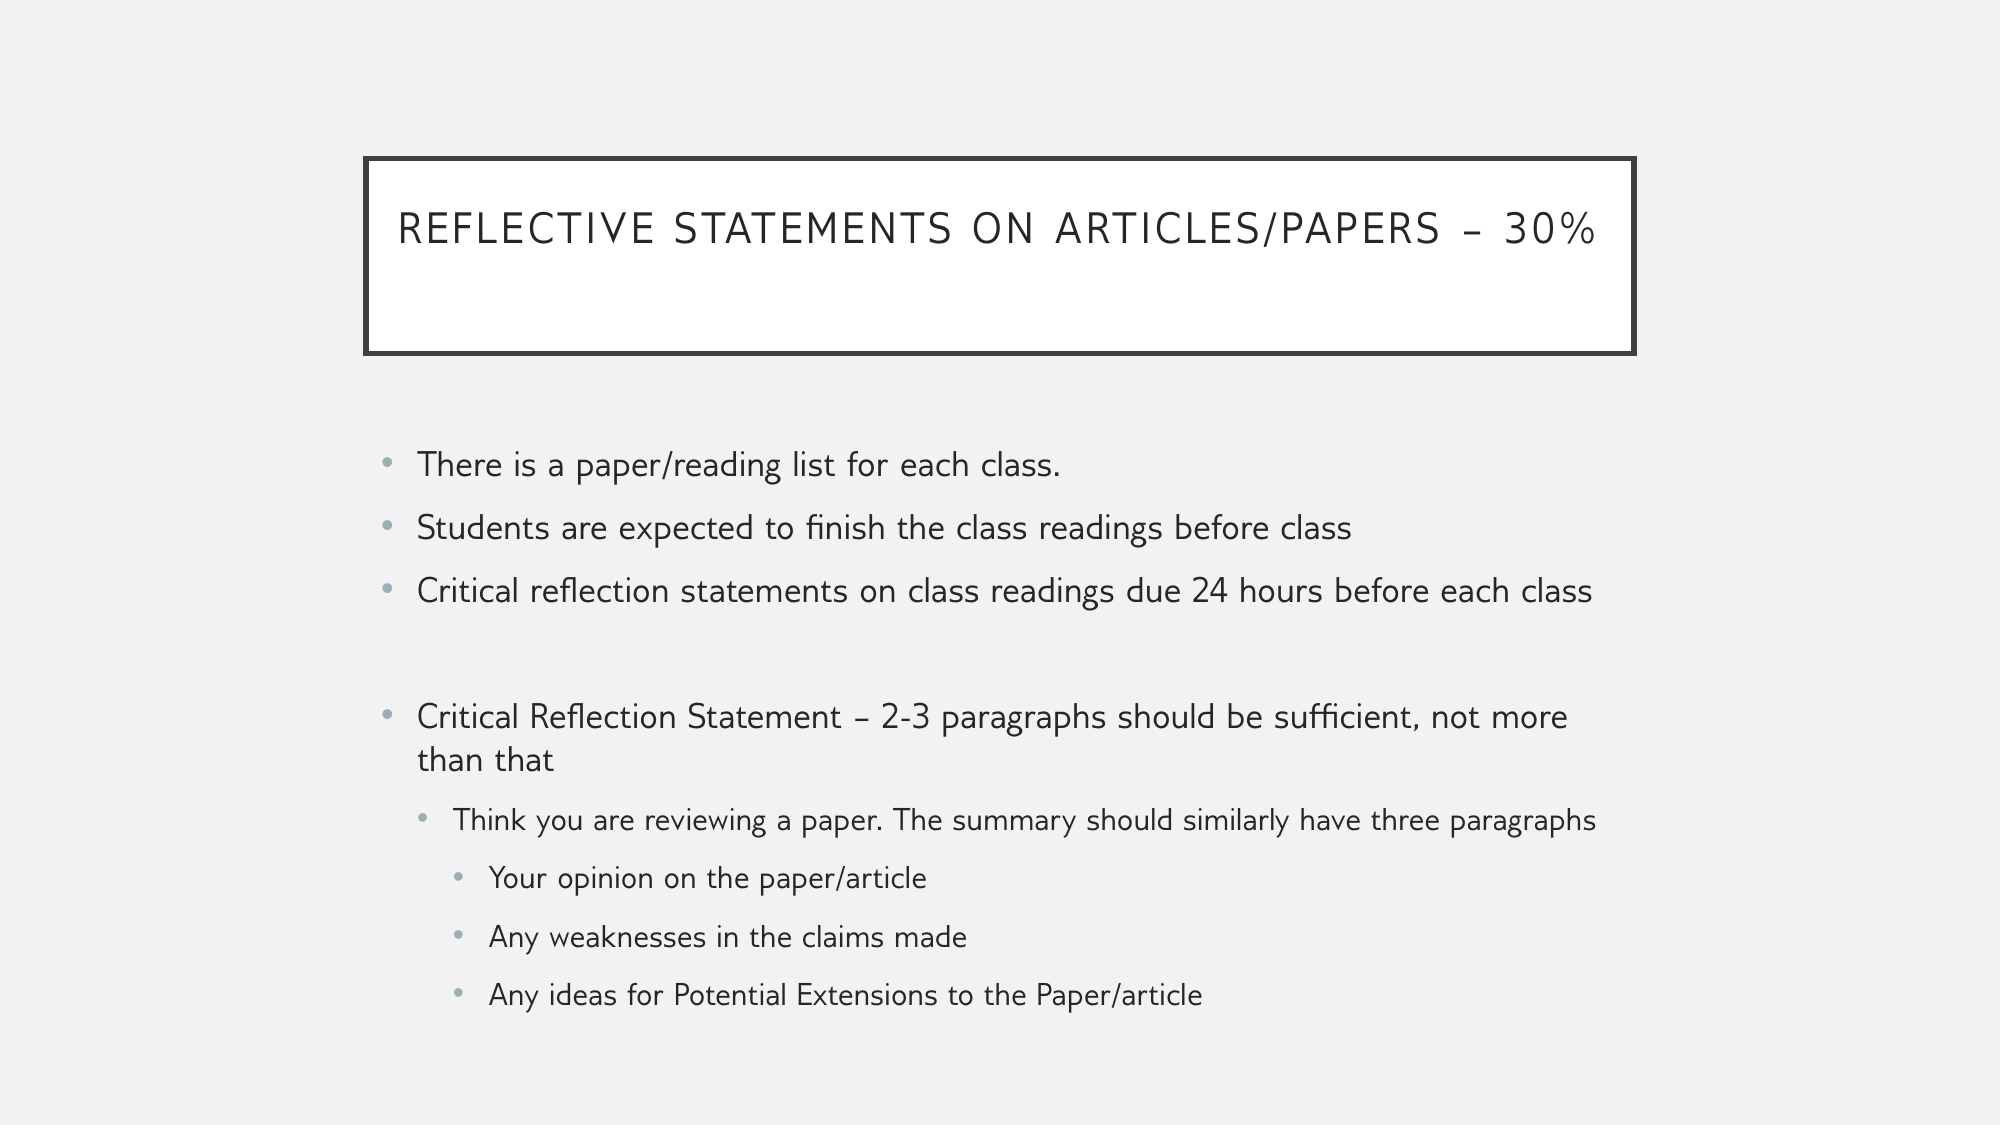

# Reflective Statements on Articles/Papers – 30%
There is a paper/reading list for each class.
Students are expected to finish the class readings before class
Critical reflection statements on class readings due 24 hours before each class

Critical Reflection Statement – 2-3 paragraphs should be sufficient, not more than that
Think you are reviewing a paper. The summary should similarly have three paragraphs
Your opinion on the paper/article
Any weaknesses in the claims made
Any ideas for Potential Extensions to the Paper/article